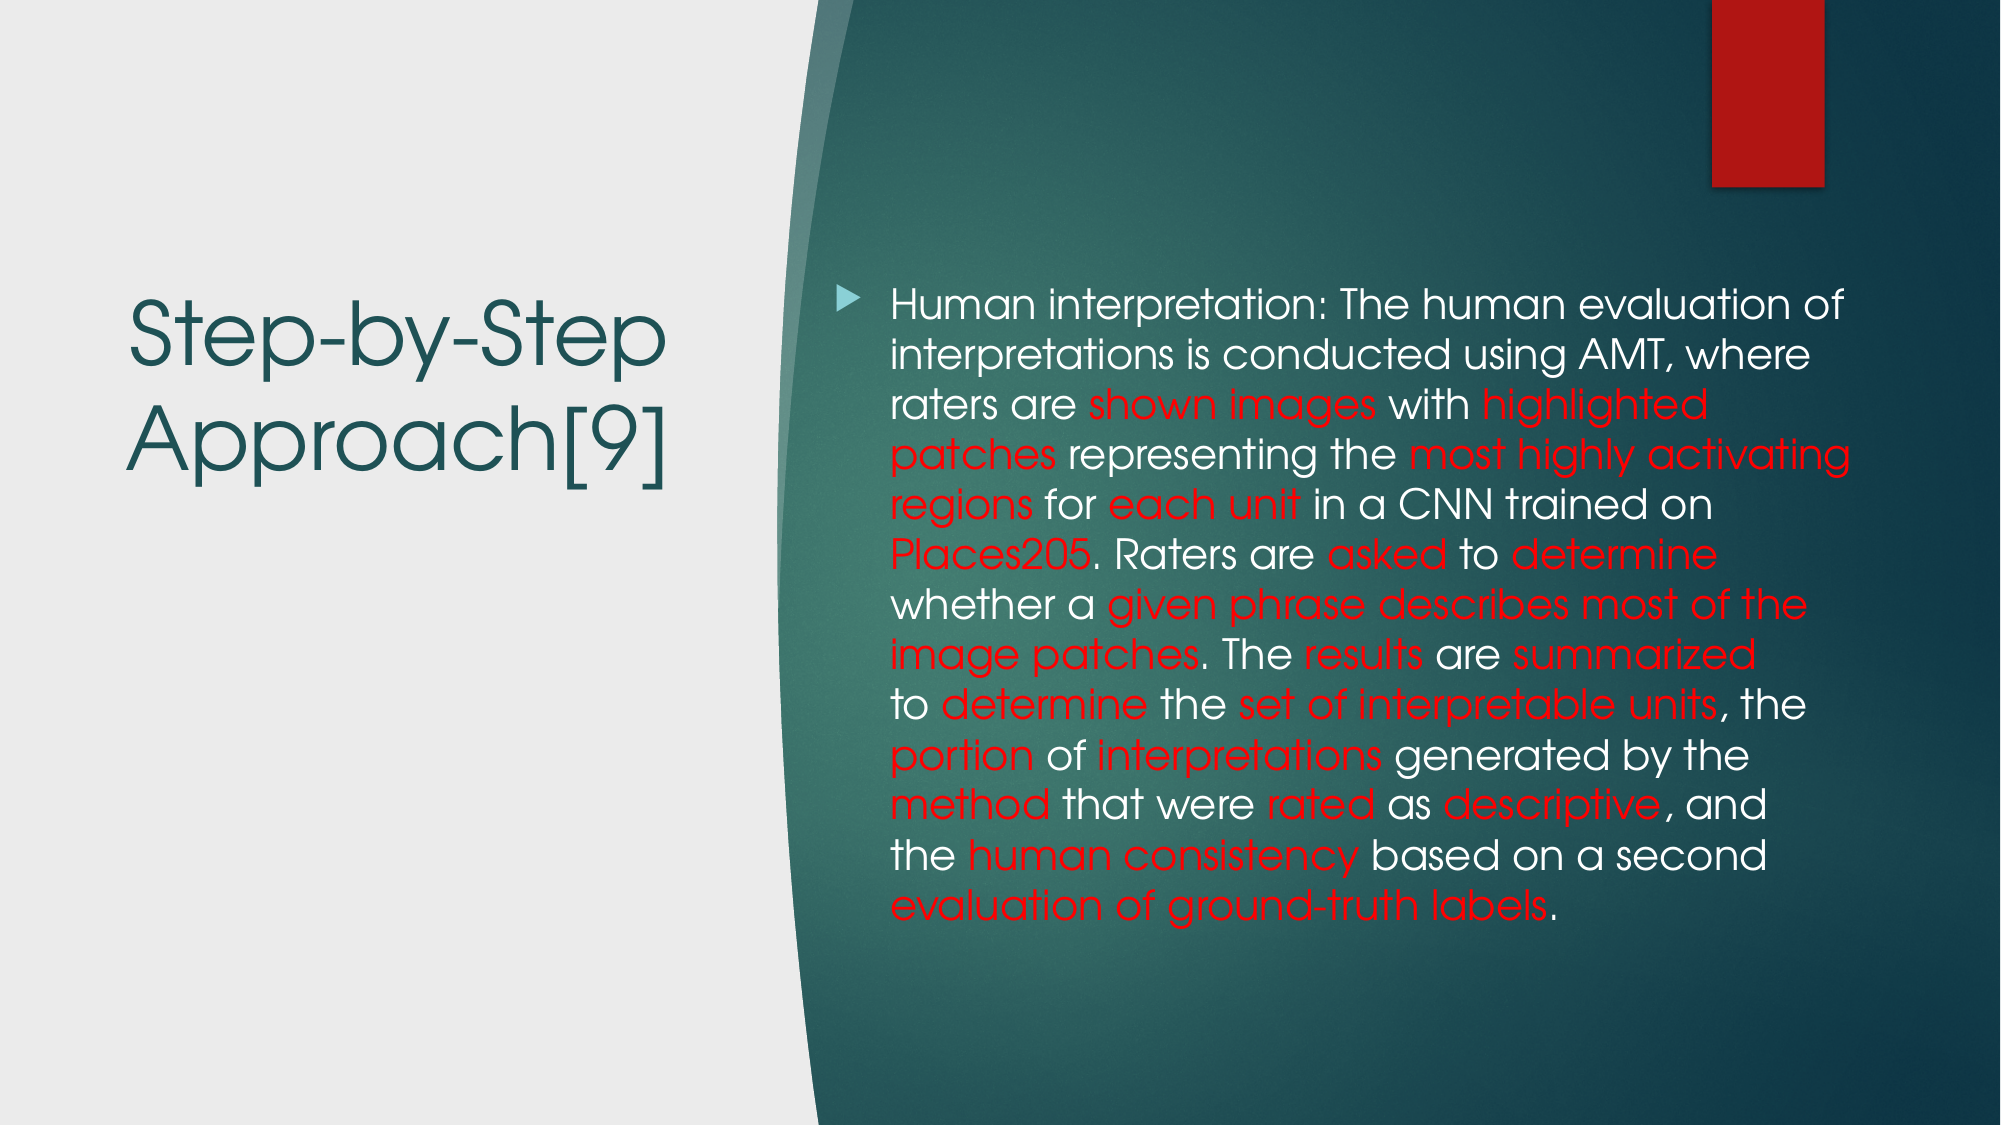

# Step-by-Step Approach[9]
Human interpretation: The human evaluation of interpretations is conducted using AMT, where raters are shown images with highlighted patches representing the most highly activating regions for each unit in a CNN trained on Places205. Raters are asked to determine whether a given phrase describes most of the image patches. The results are summarized to determine the set of interpretable units, the portion of interpretations generated by the method that were rated as descriptive, and the human consistency based on a second evaluation of ground-truth labels.